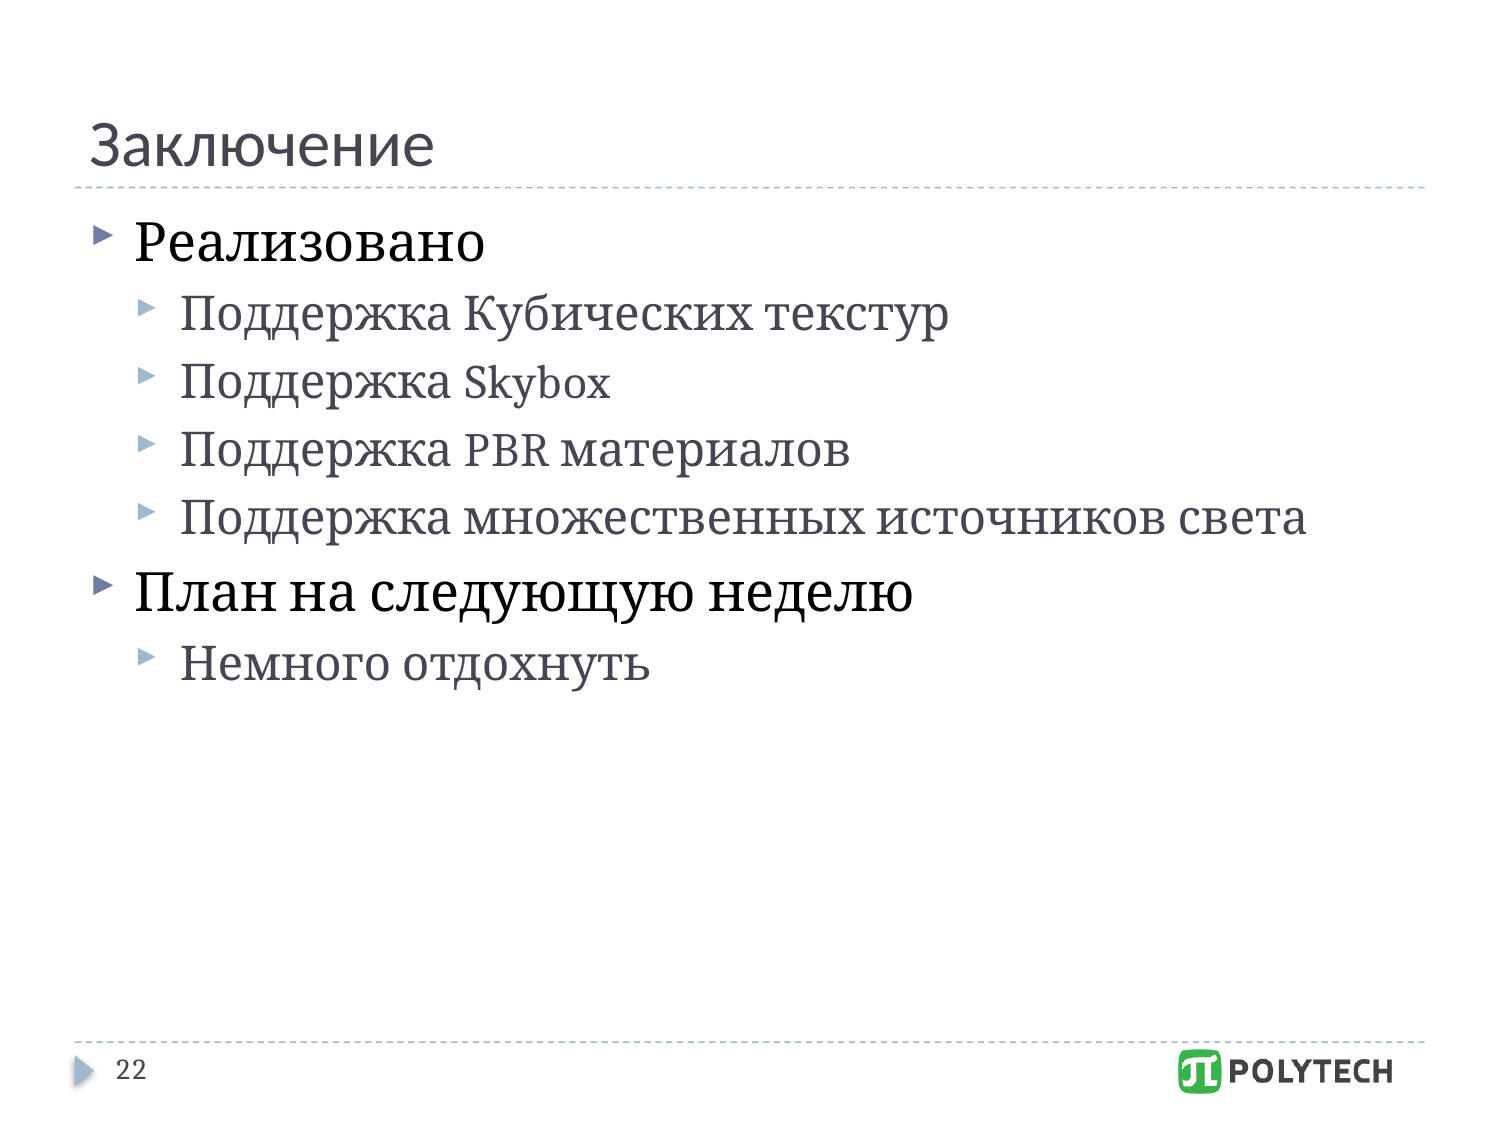

# Заключение
Реализовано
Поддержка Кубических текстур
Поддержка Skybox
Поддержка PBR материалов
Поддержка множественных источников света
План на следующую неделю
Немного отдохнуть
22